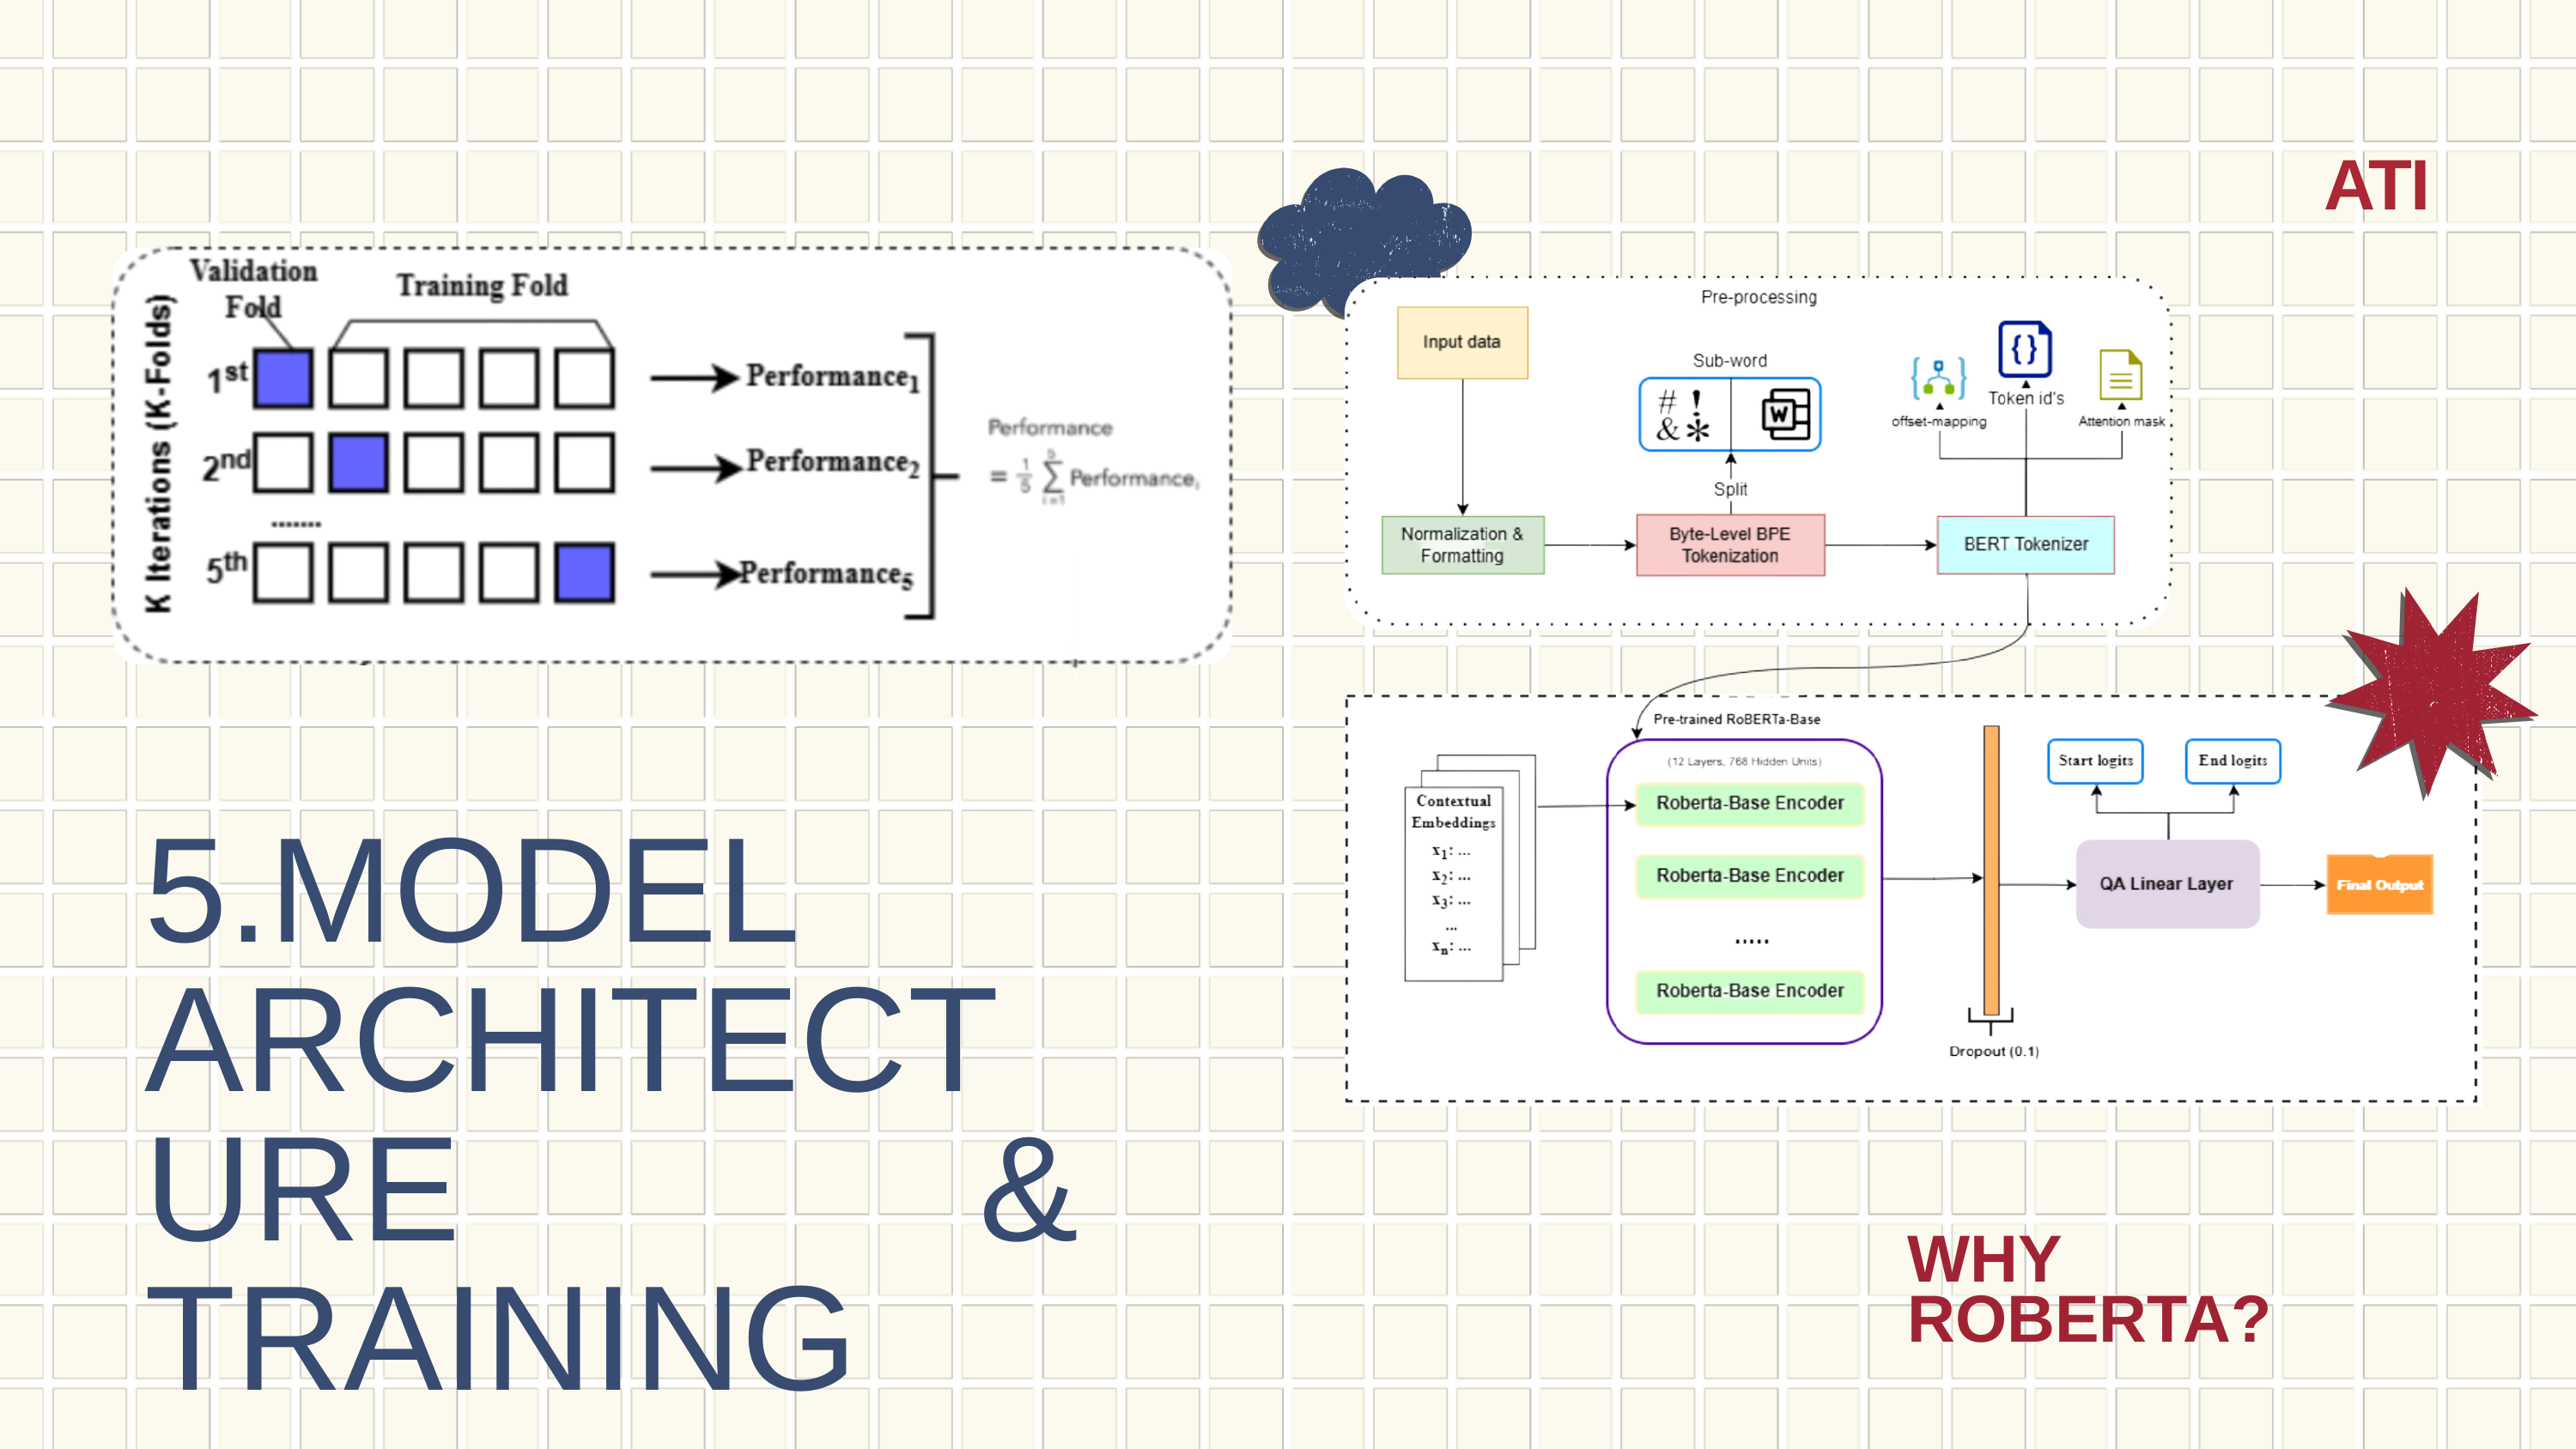

ATI

5.MODEL ARCHITECTURE & TRAINING
WHY ROBERTA?